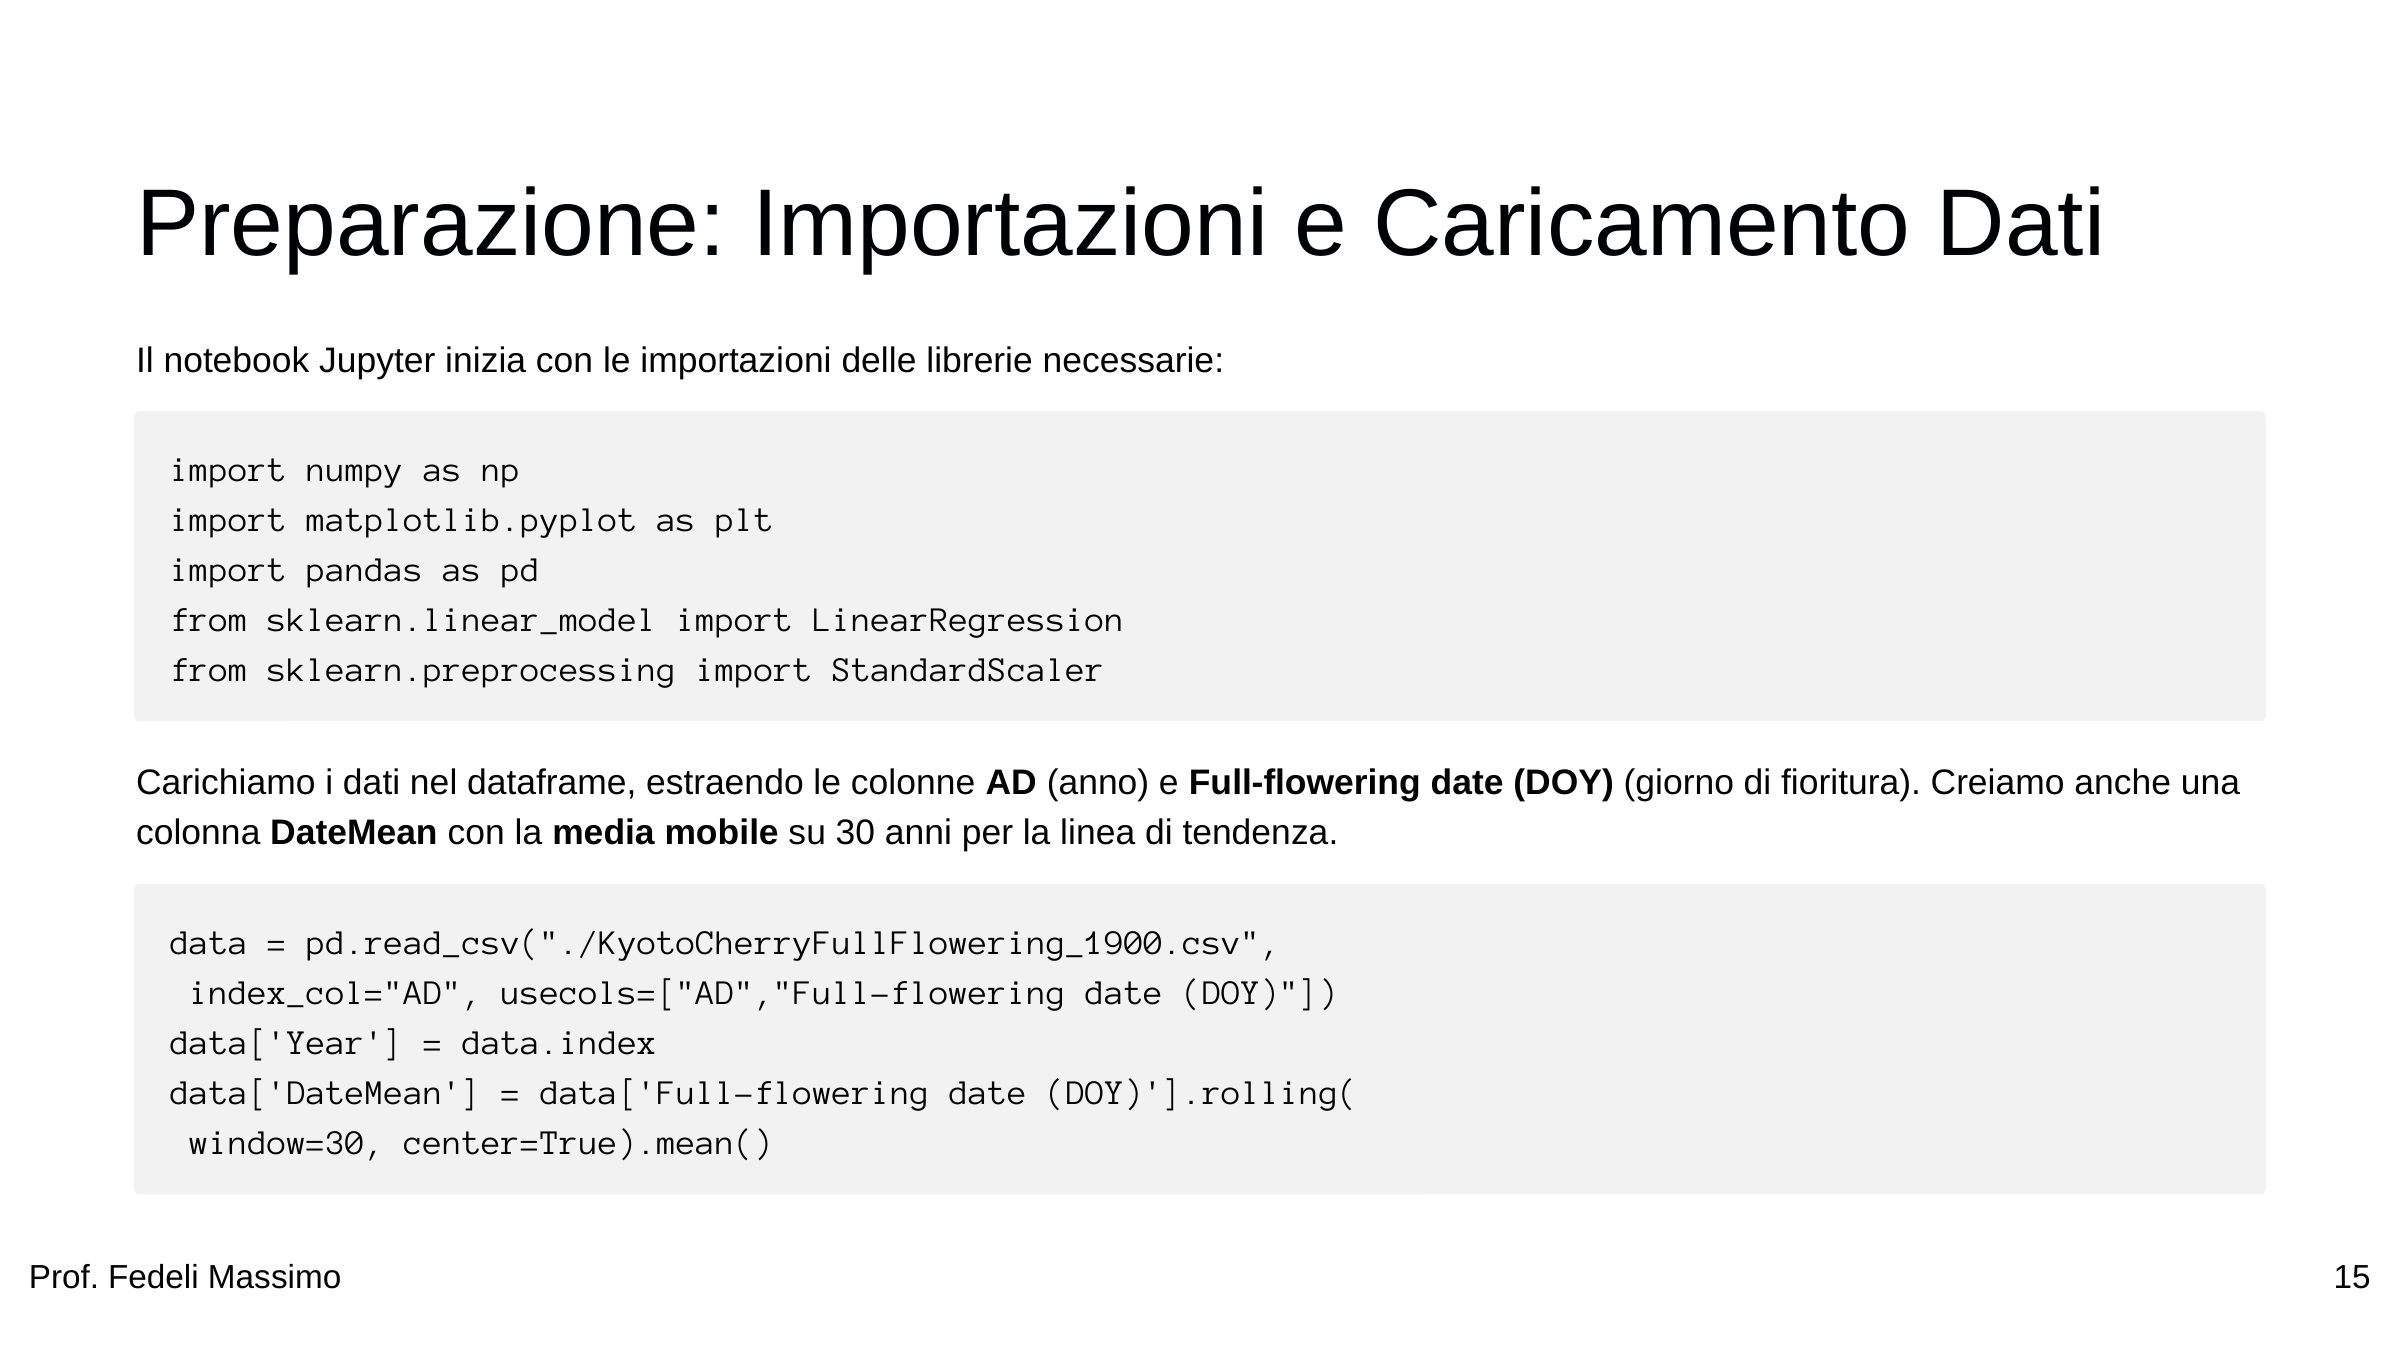

Preparazione: Importazioni e Caricamento Dati
Il notebook Jupyter inizia con le importazioni delle librerie necessarie:

import numpy as np
import matplotlib.pyplot as plt
import pandas as pd
from sklearn.linear_model import LinearRegression
from sklearn.preprocessing import StandardScaler
Carichiamo i dati nel dataframe, estraendo le colonne AD (anno) e Full-flowering date (DOY) (giorno di fioritura). Creiamo anche una colonna DateMean con la media mobile su 30 anni per la linea di tendenza.

data = pd.read_csv("./KyotoCherryFullFlowering_1900.csv",
 index_col="AD", usecols=["AD","Full-flowering date (DOY)"])
data['Year'] = data.index
data['DateMean'] = data['Full-flowering date (DOY)'].rolling(
 window=30, center=True).mean()
Prof. Fedeli Massimo
15